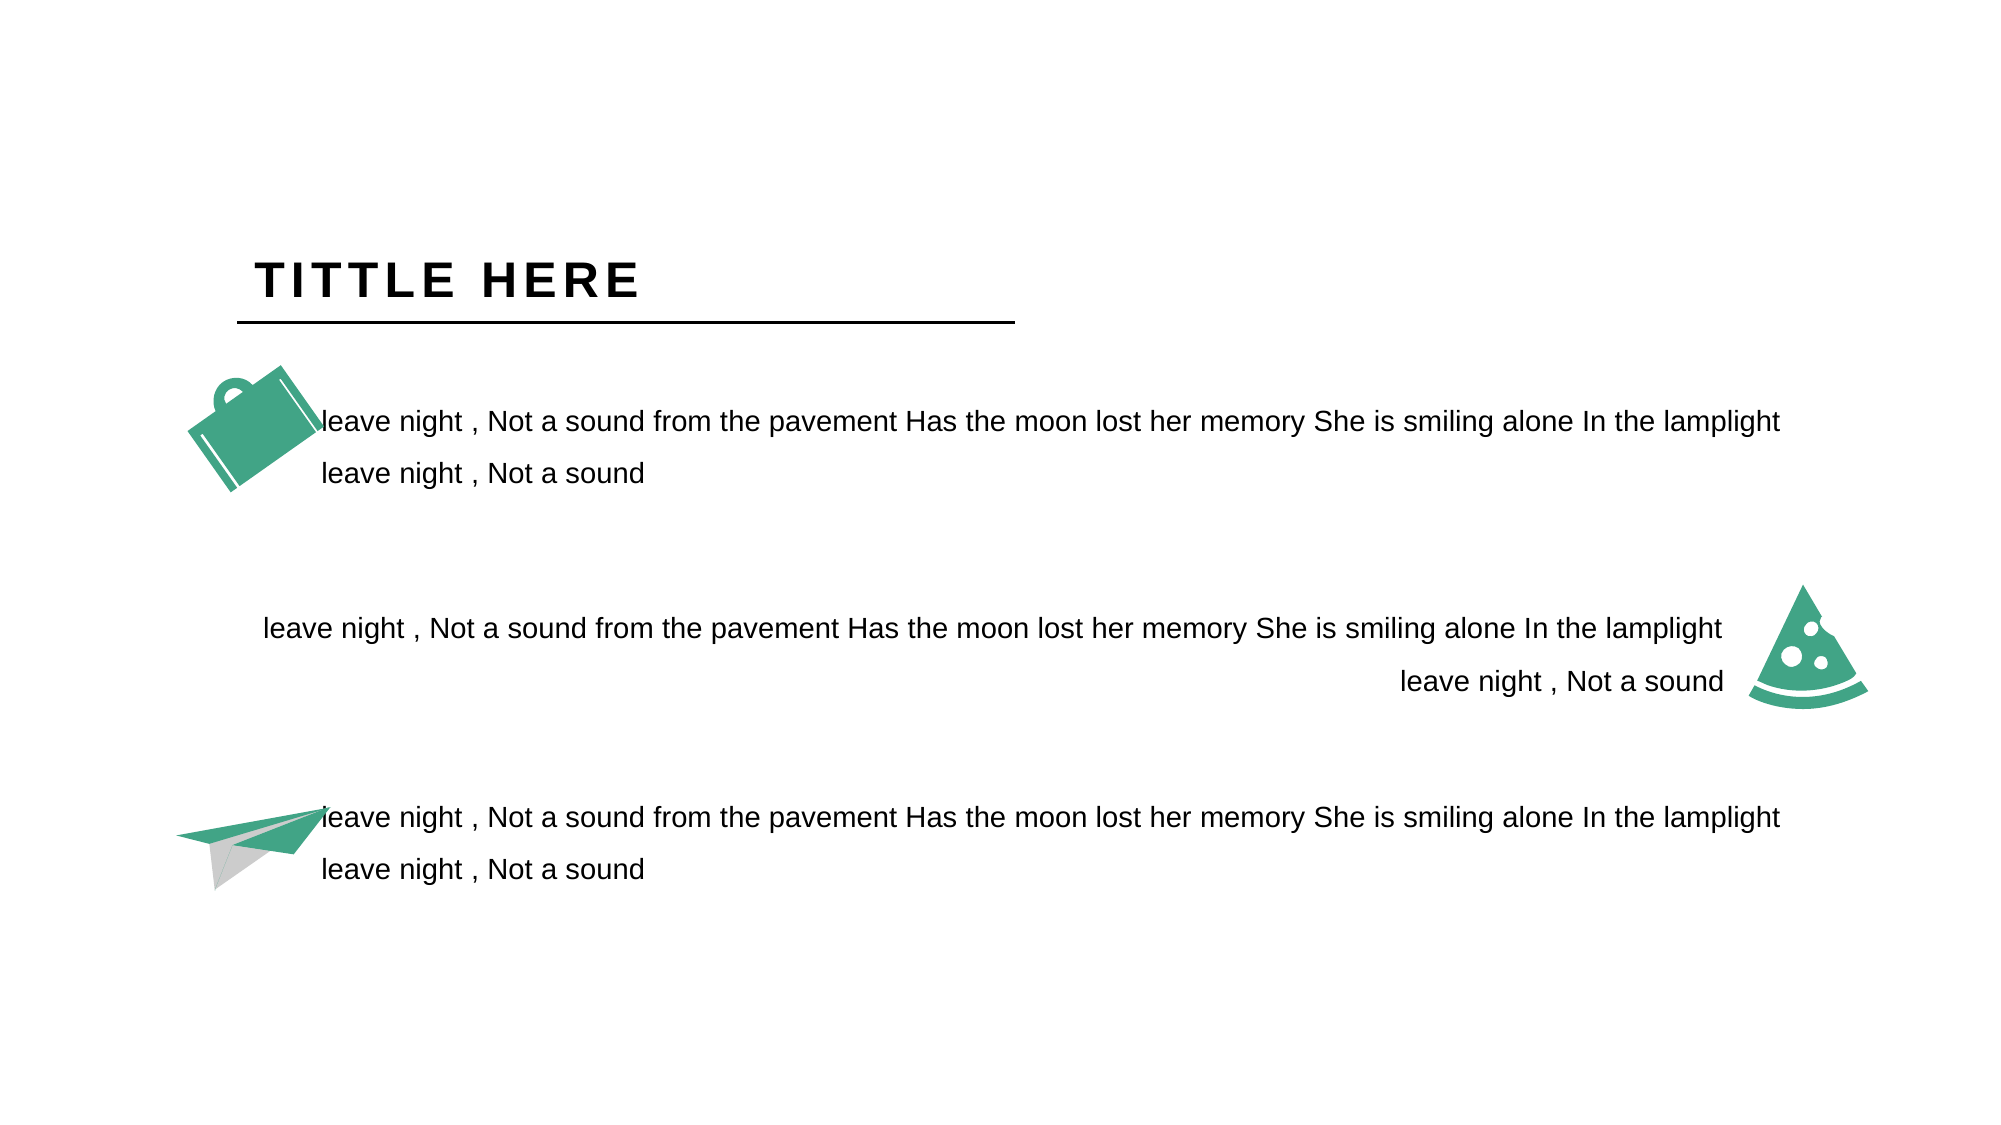

TITTLE HERE

leave night , Not a sound from the pavement Has the moon lost her memory She is smiling alone In the lamplight leave night , Not a sound
leave night , Not a sound from the pavement Has the moon lost her memory She is smiling alone In the lamplight leave night , Not a sound

leave night , Not a sound from the pavement Has the moon lost her memory She is smiling alone In the lamplight leave night , Not a sound